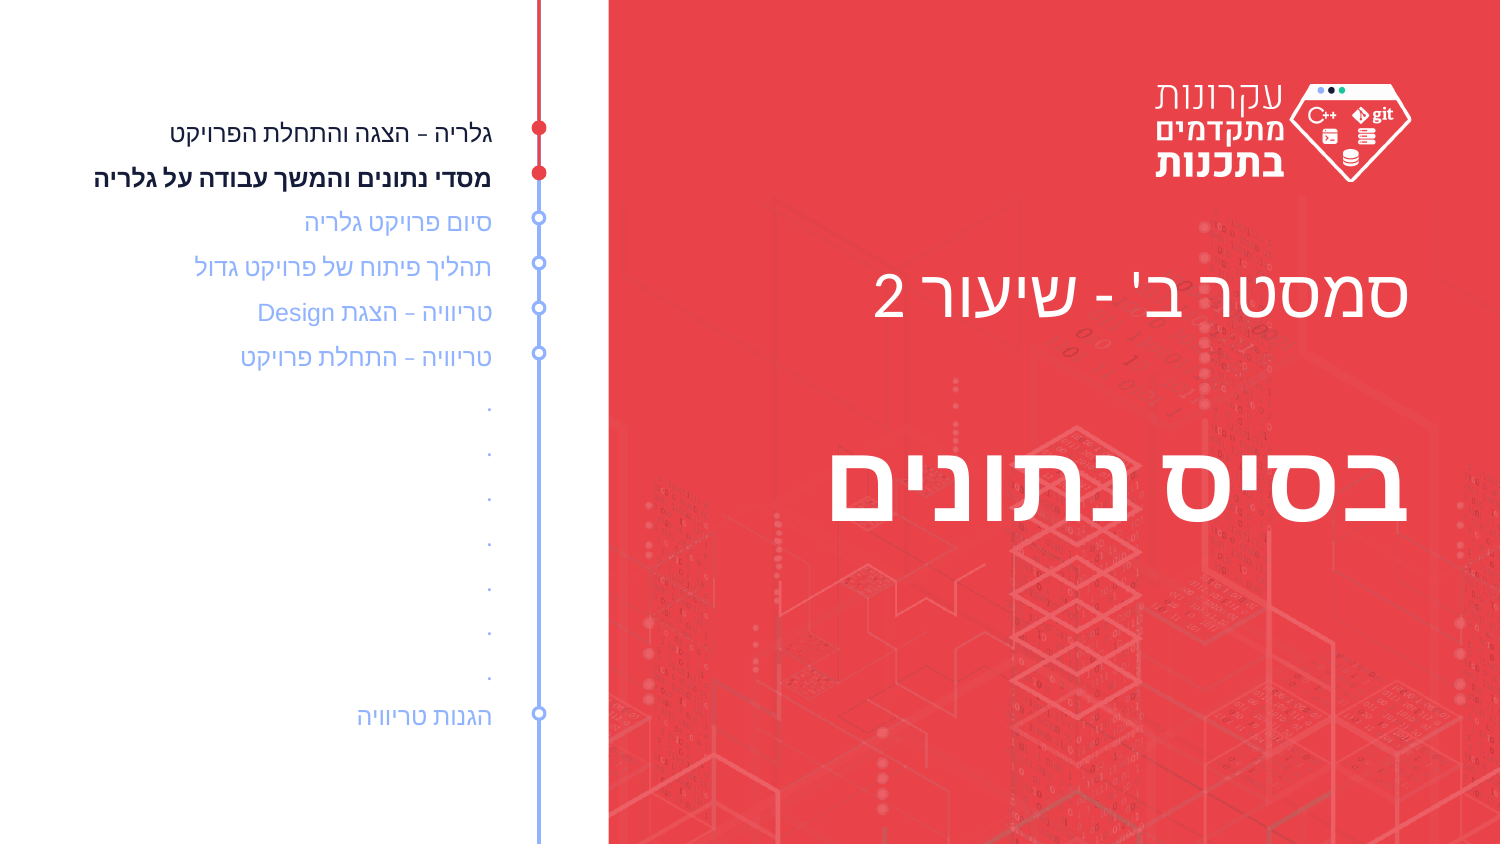

גלריה – הצגה והתחלת הפרויקט
מסדי נתונים והמשך עבודה על גלריה
סיום פרויקט גלריה
תהליך פיתוח של פרויקט גדול
טריוויה – הצגת Design
טריוויה – התחלת פרויקט
.
.
.
.
.
.
.
הגנות טריוויה

סמסטר ב' - שיעור 2

# בסיס נתונים